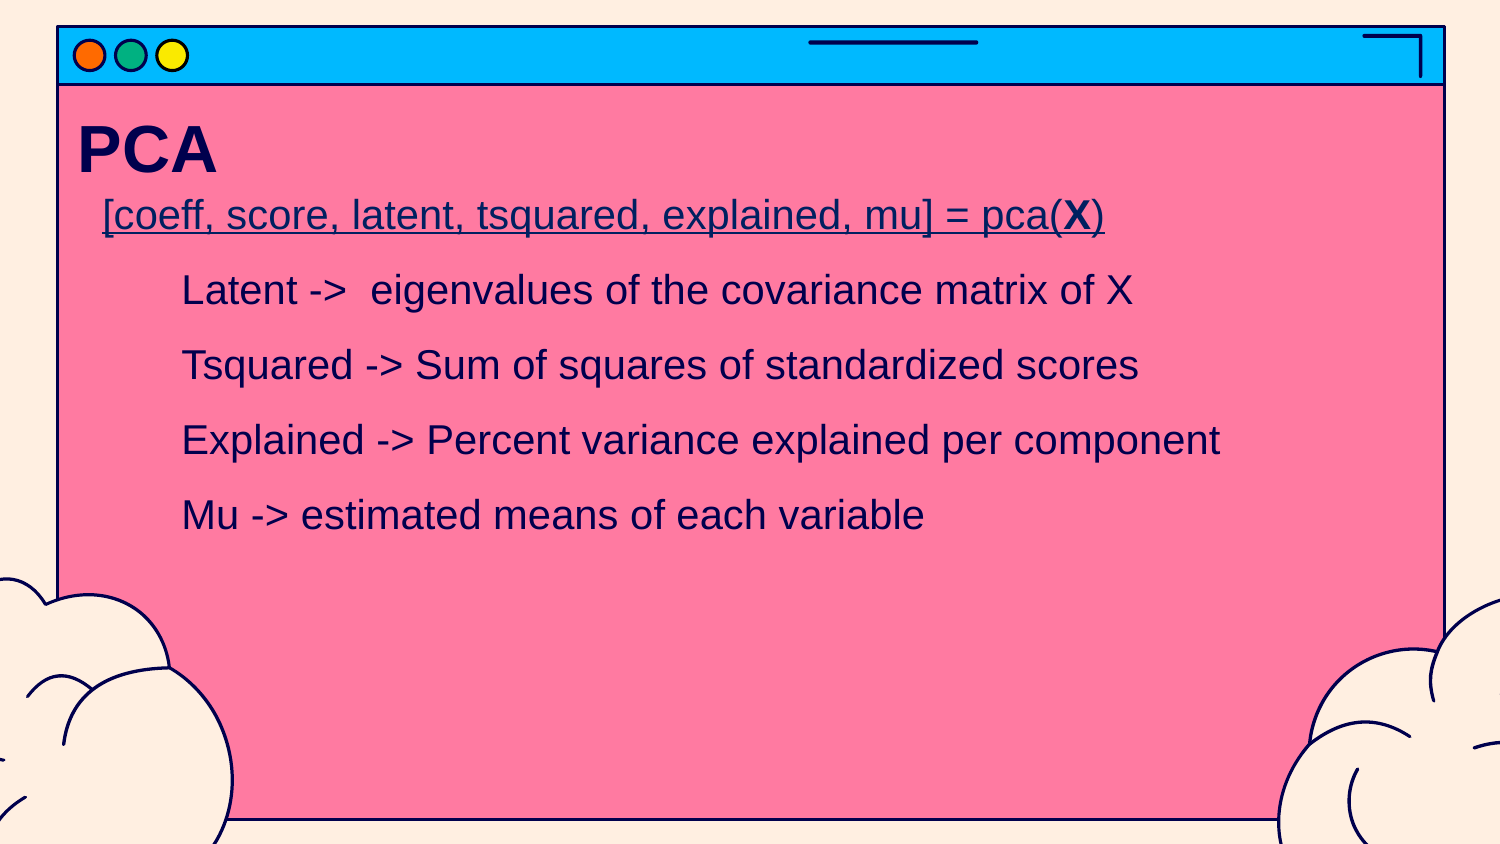

# PCA
[coeff, score, latent, tsquared, explained, mu] = pca(X)
Latent ->  eigenvalues of the covariance matrix of X
Tsquared -> Sum of squares of standardized scores
Explained -> Percent variance explained per component
Mu -> estimated means of each variable